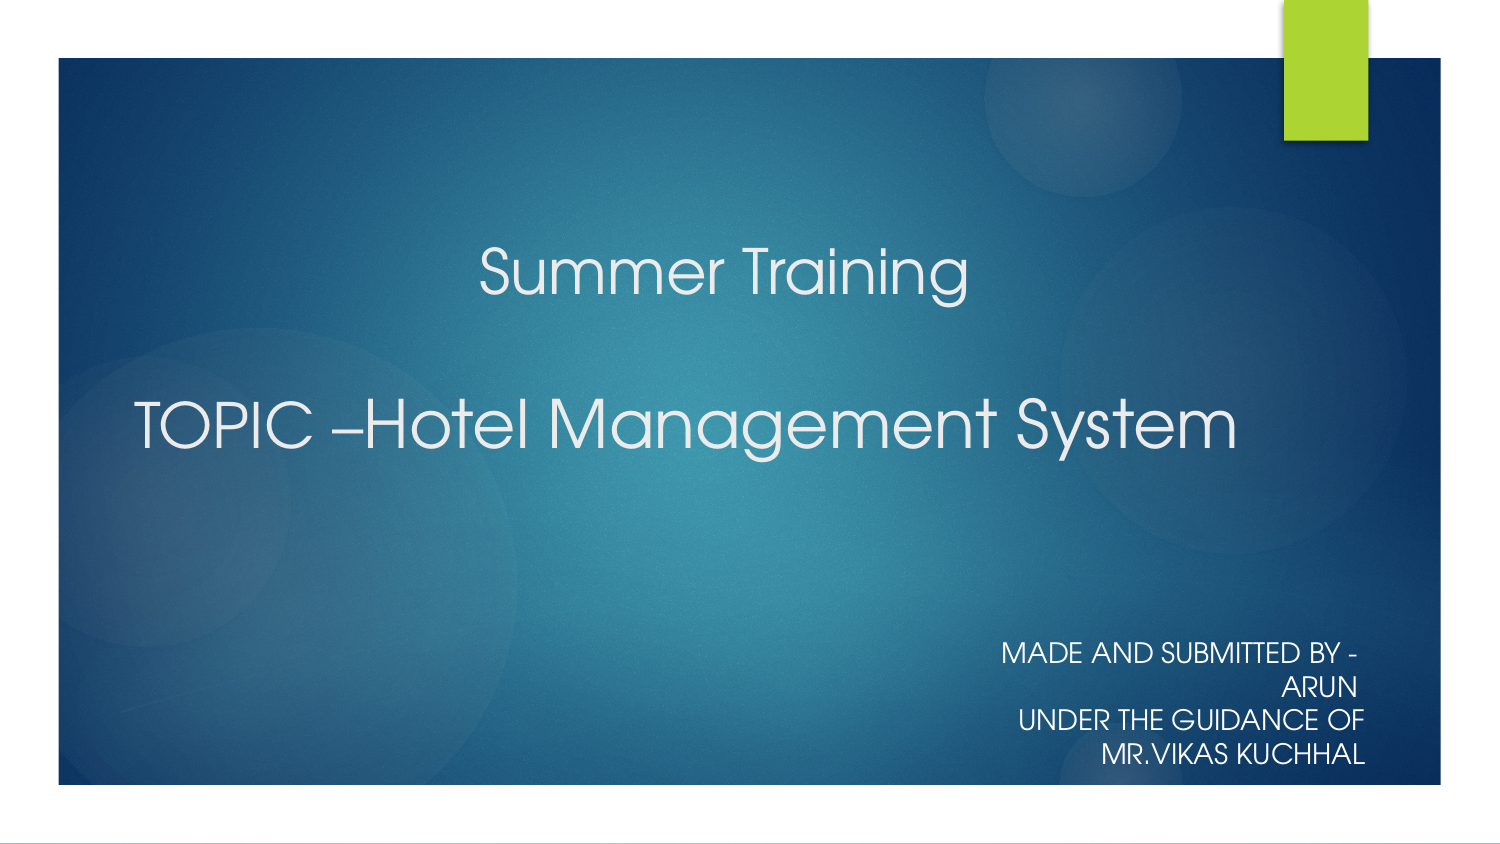

# Summer Training

TOPIC –Hotel Management System
Made and Submitted by -
ARUN
Under the guidance of
Mr.vikas kuchhal